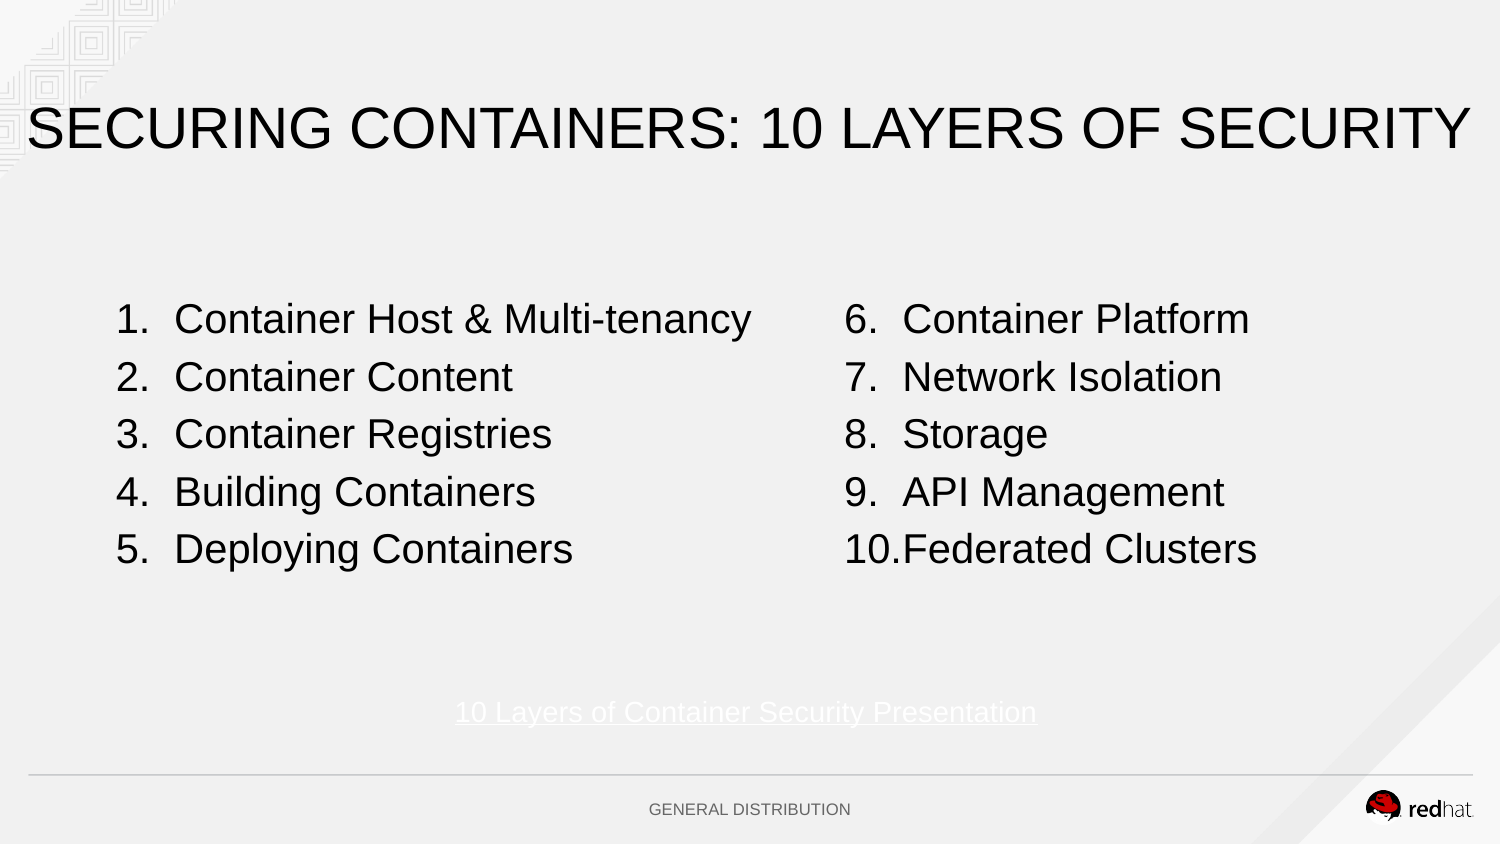

# SECURING CONTAINERS: 10 LAYERS OF SECURITY
Container Host & Multi-tenancy
Container Content
Container Registries
Building Containers
Deploying Containers
Container Platform
Network Isolation
Storage
API Management
Federated Clusters
10 Layers of Container Security Presentation